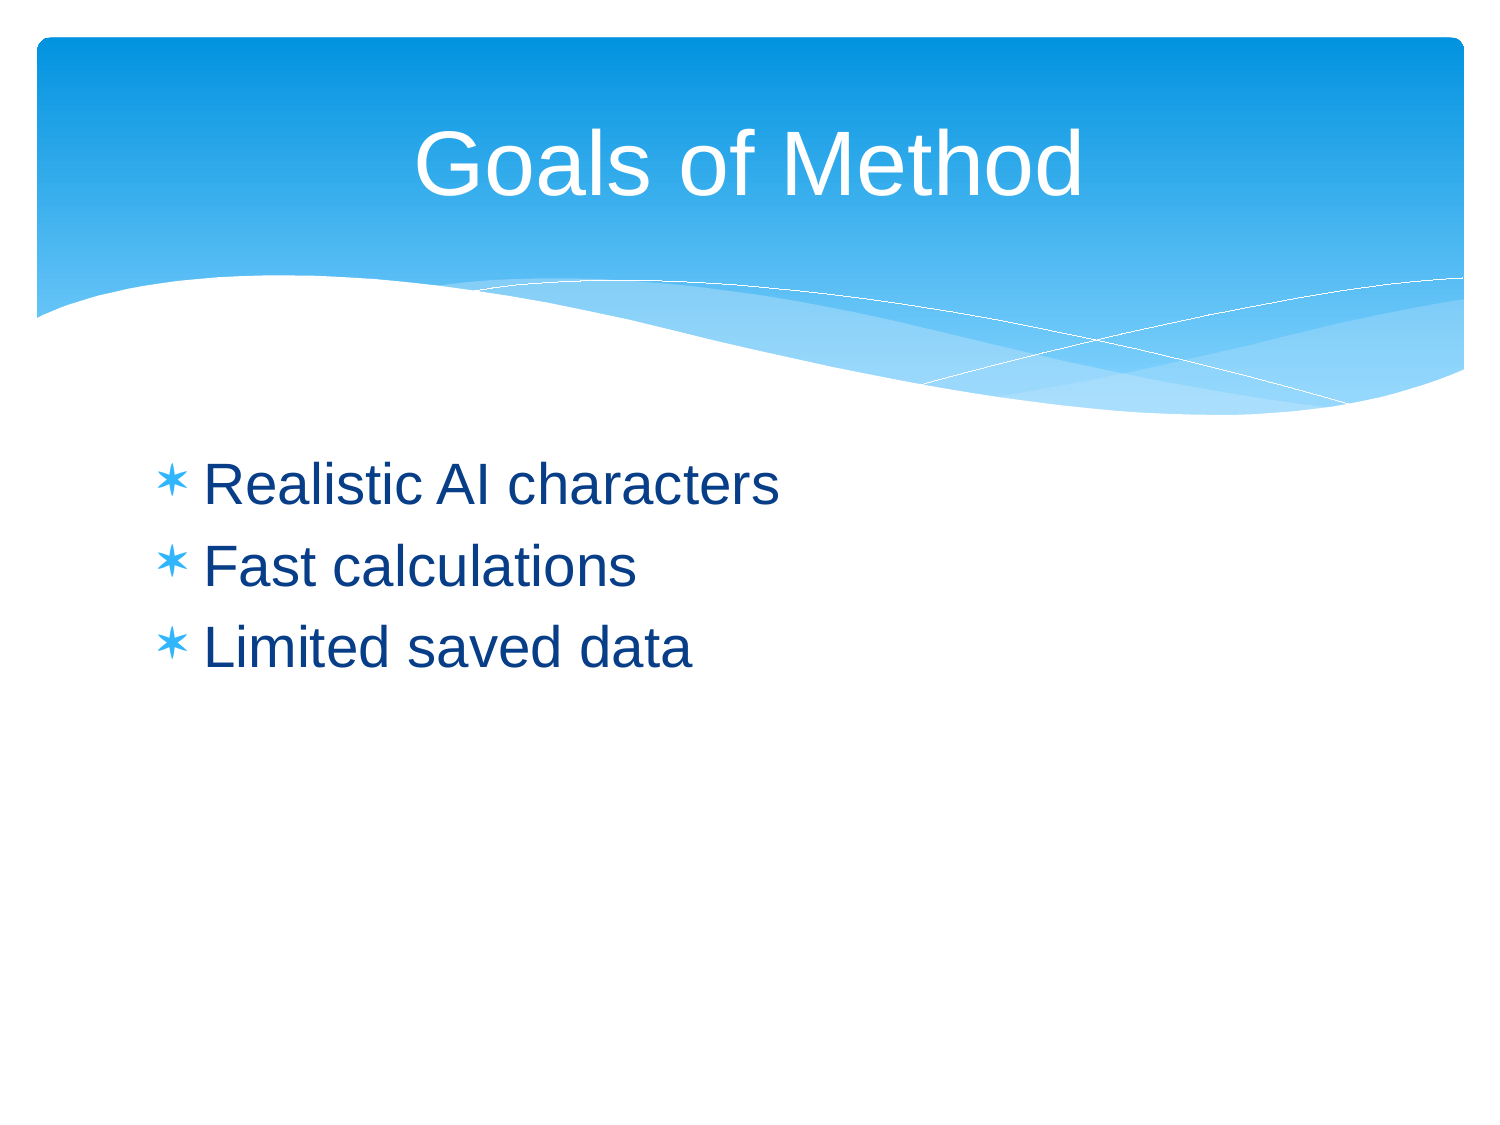

# Goals of Method
Realistic AI characters
Fast calculations
Limited saved data